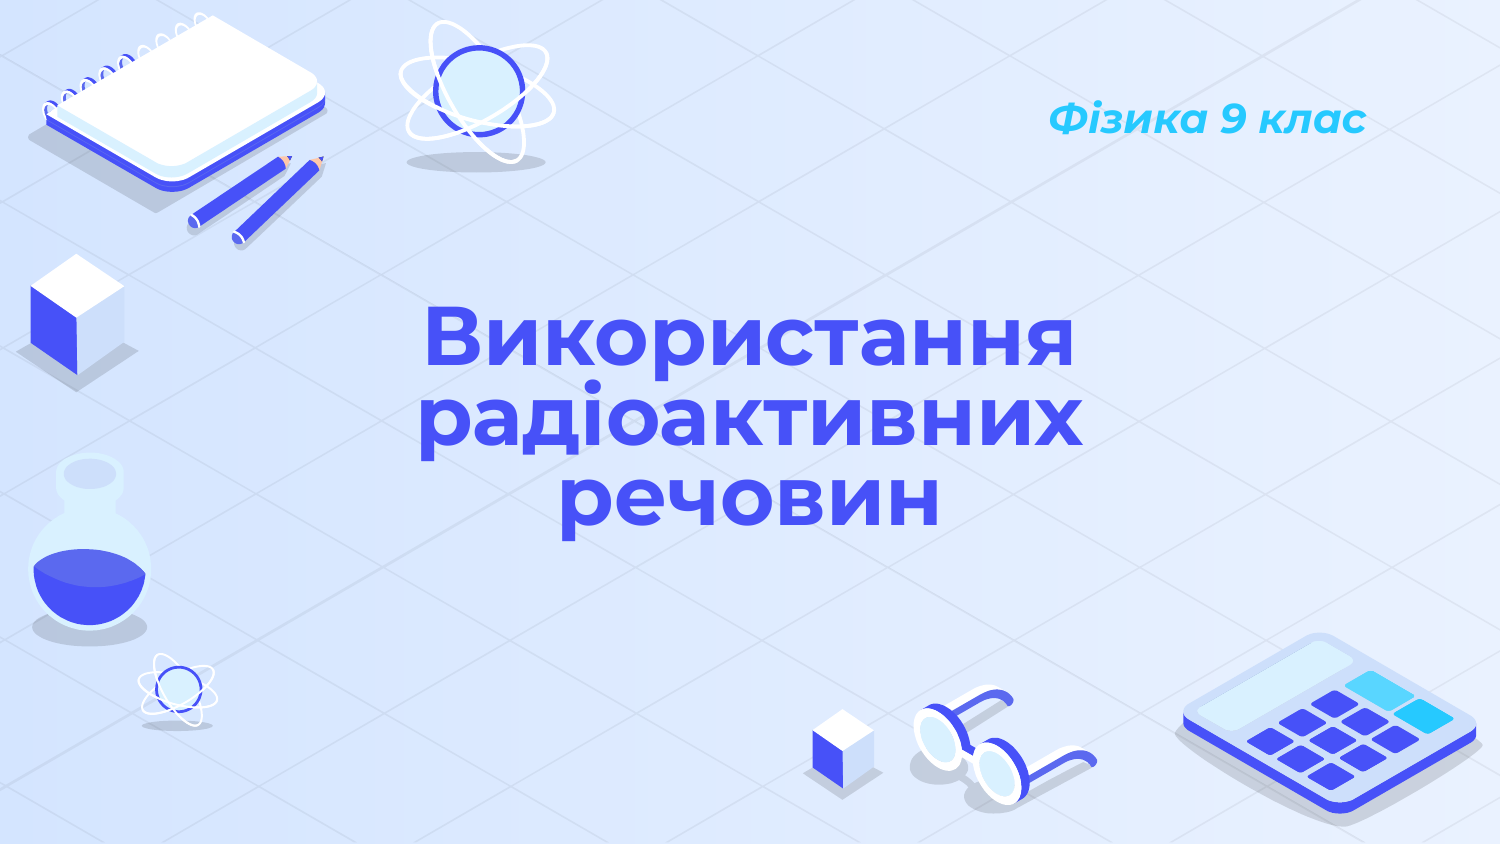

Фізика 9 клас
# Використання радіоактивних речовин